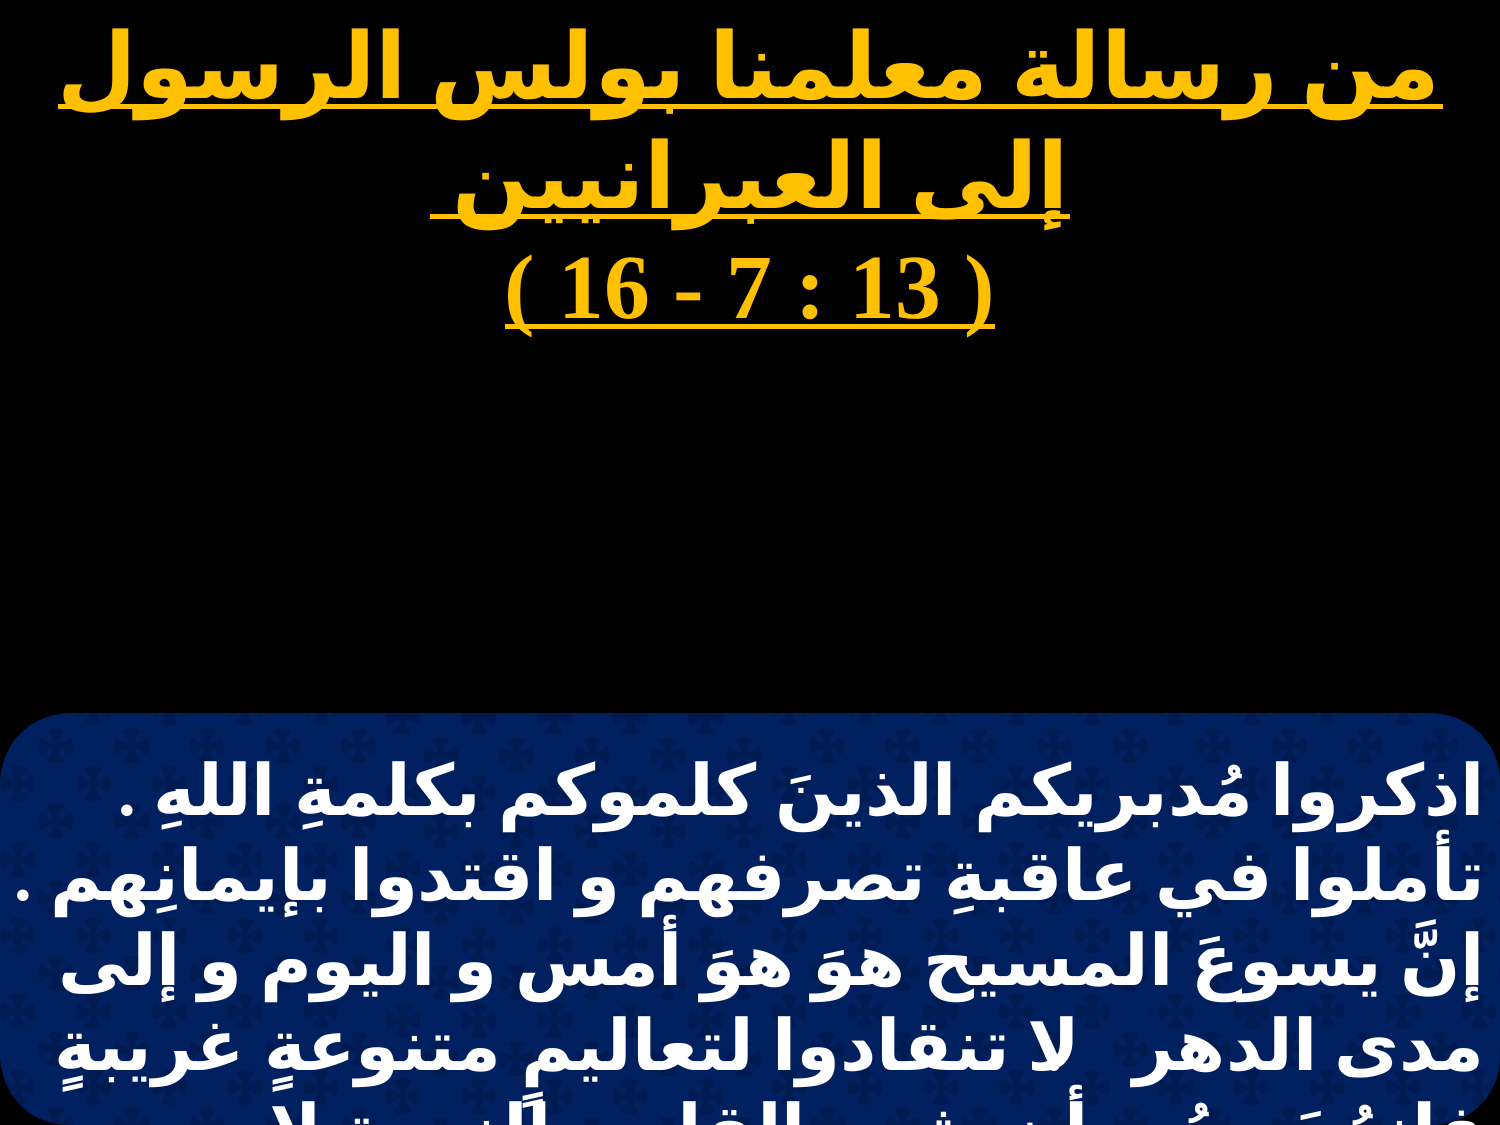

من رسالة معلمنا بولس الرسول إلى العبرانيين
( 13 : 7 - 16 )

# 4 الجمعة
اذكروا مُدبريكم الذينَ كلموكم بكلمةِ اللهِ . تأملوا في عاقبةِ تصرفهم و اقتدوا بإيمانِهم . إنَّ يسوعَ المسيح هوَ هوَ أمس و اليوم و إلى مدى الدهر . لا تنقادوا لتعاليمٍ متنوعةٍ غريبةٍ فإنهُ يَحسُن أن يثبت القلب بالنعمةِ لا بالأطعمةِ التي لا تنفع الذينَ يستعملونها .